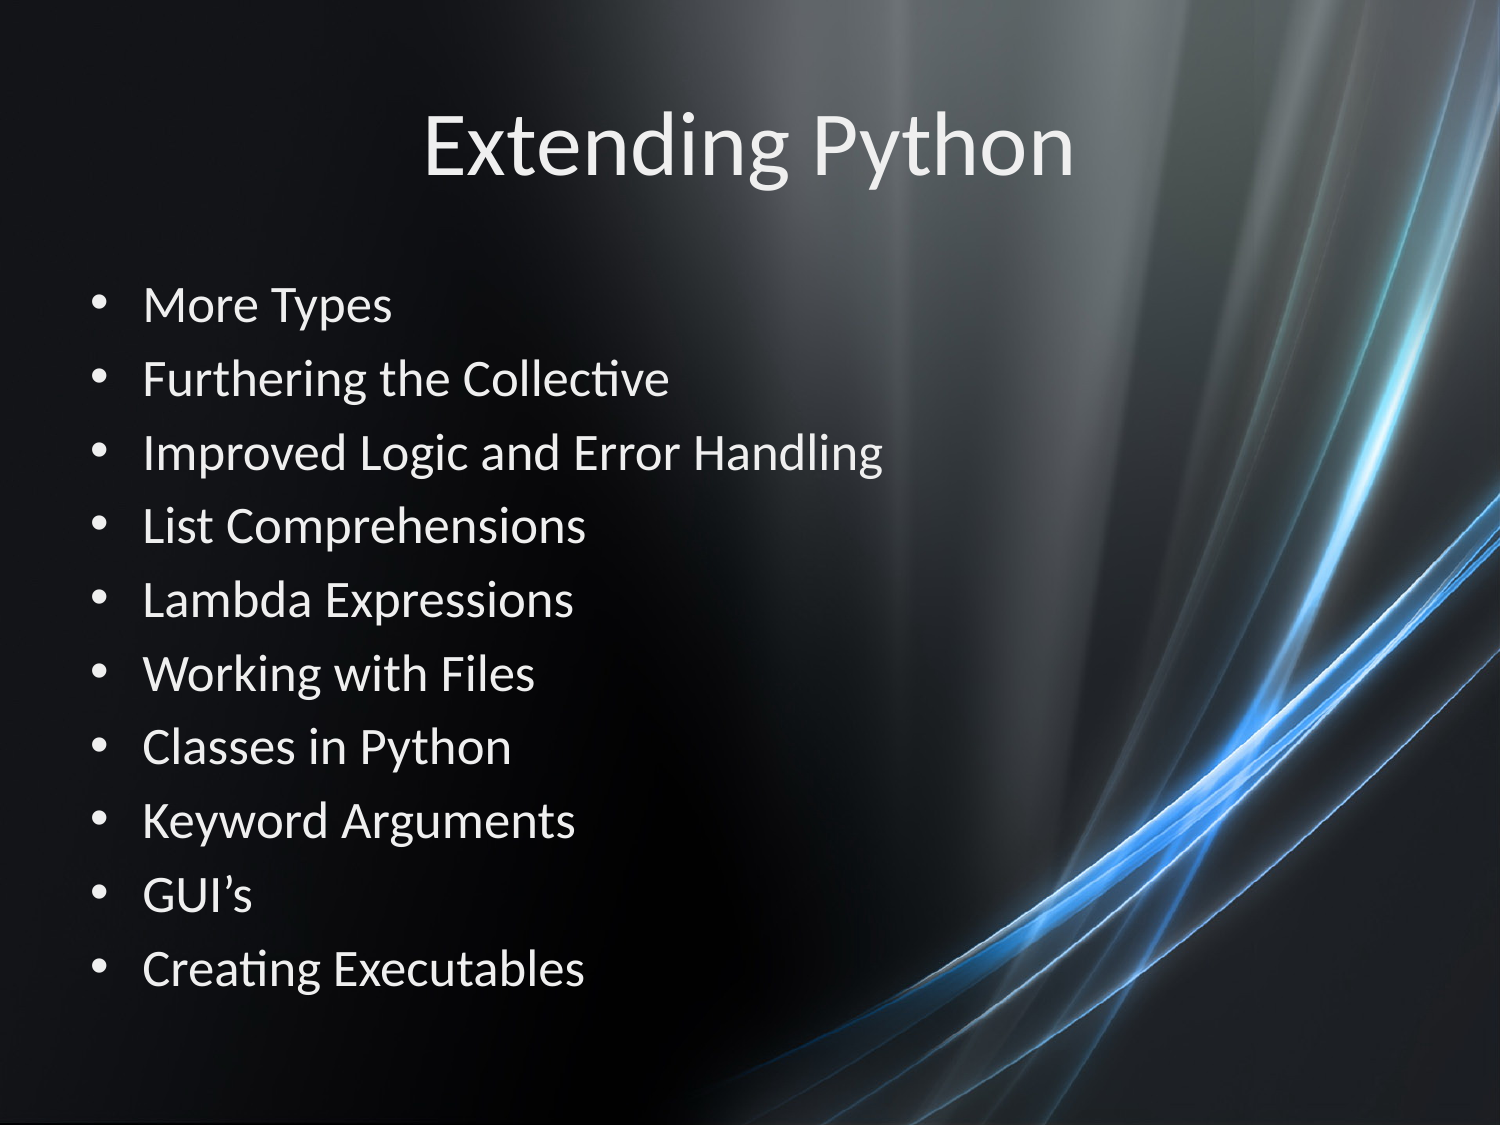

# Extending Python
More Types
Furthering the Collective
Improved Logic and Error Handling
List Comprehensions
Lambda Expressions
Working with Files
Classes in Python
Keyword Arguments
GUI’s
Creating Executables